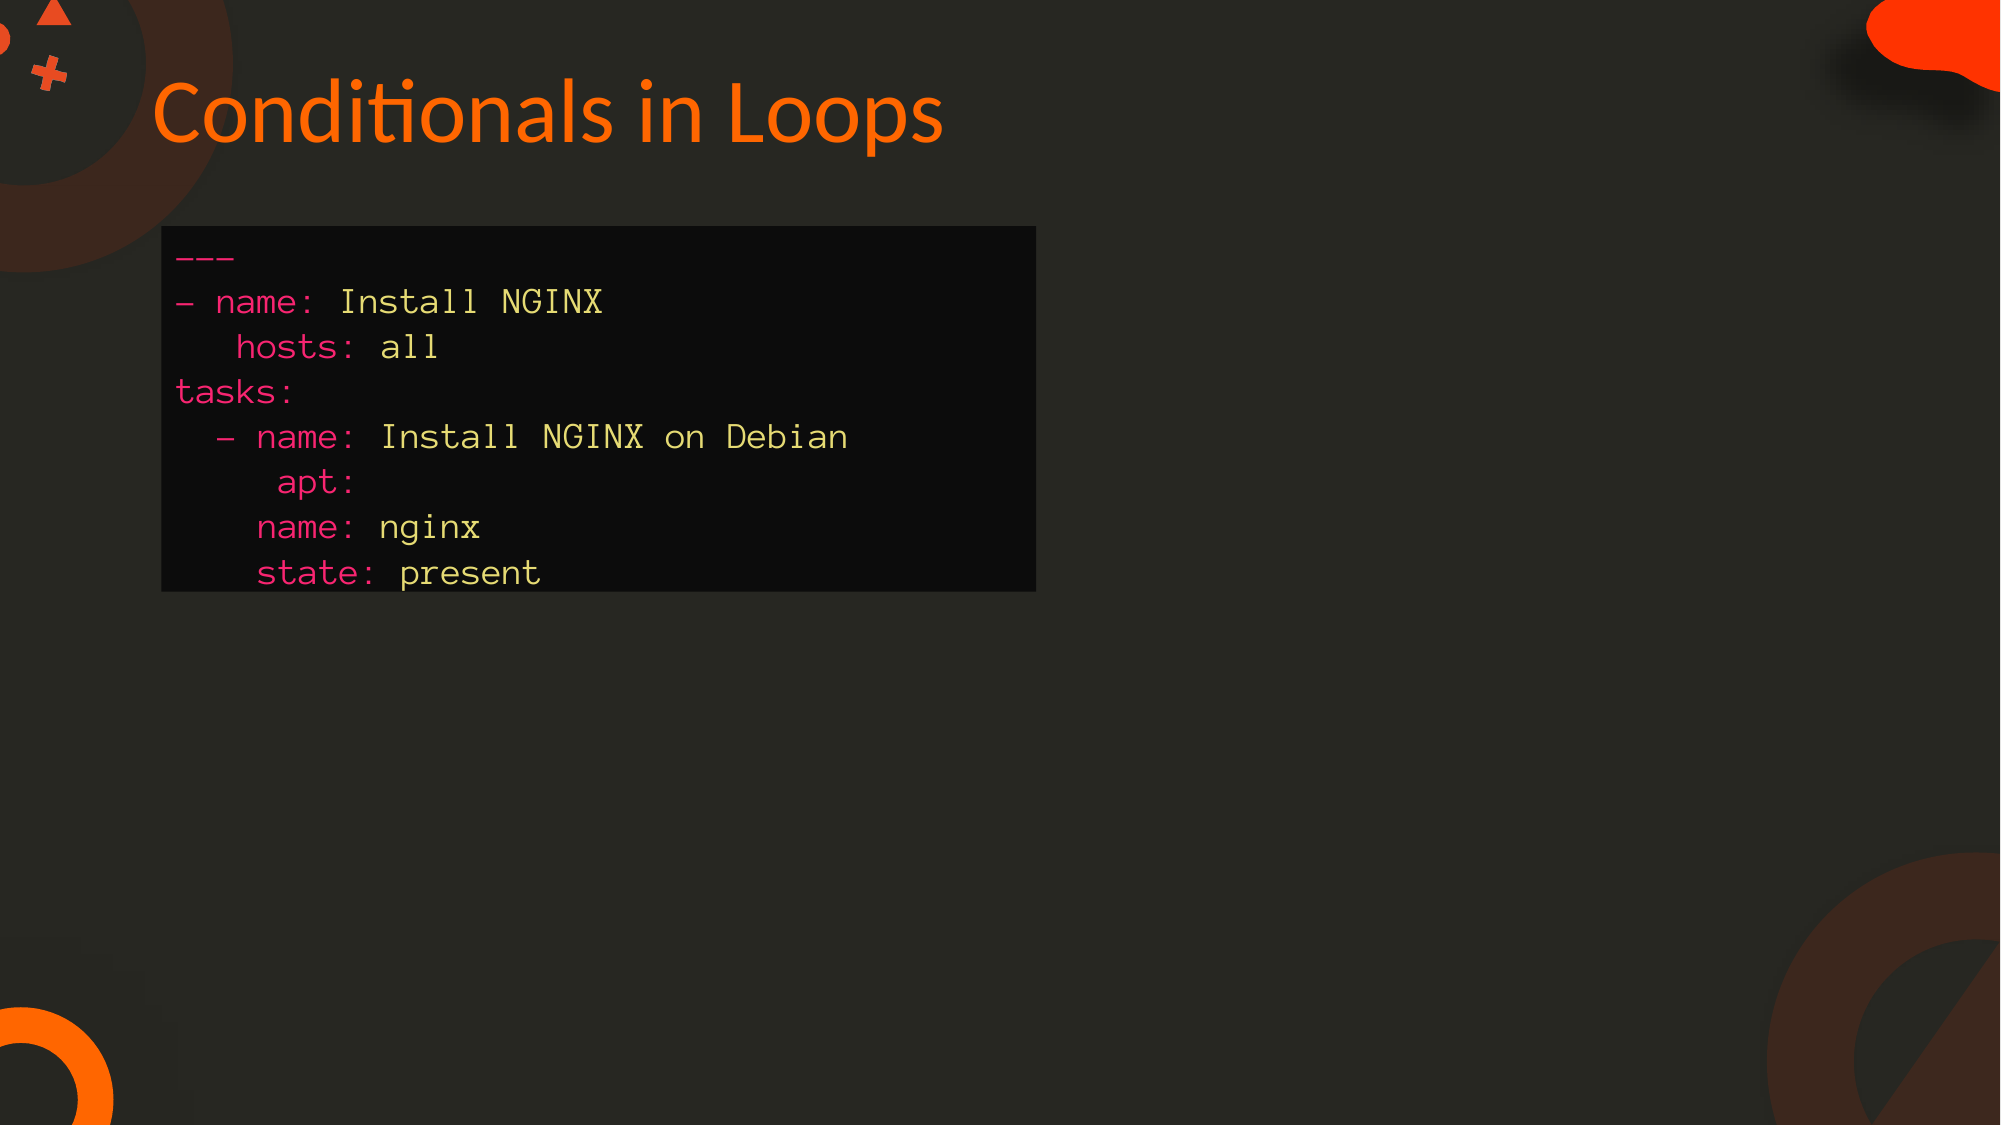

# Conditionals in Loops
---
- name: Install NGINX  hosts: all
tasks:
- name: Install NGINX on Debian  apt:
name: nginx
state: present